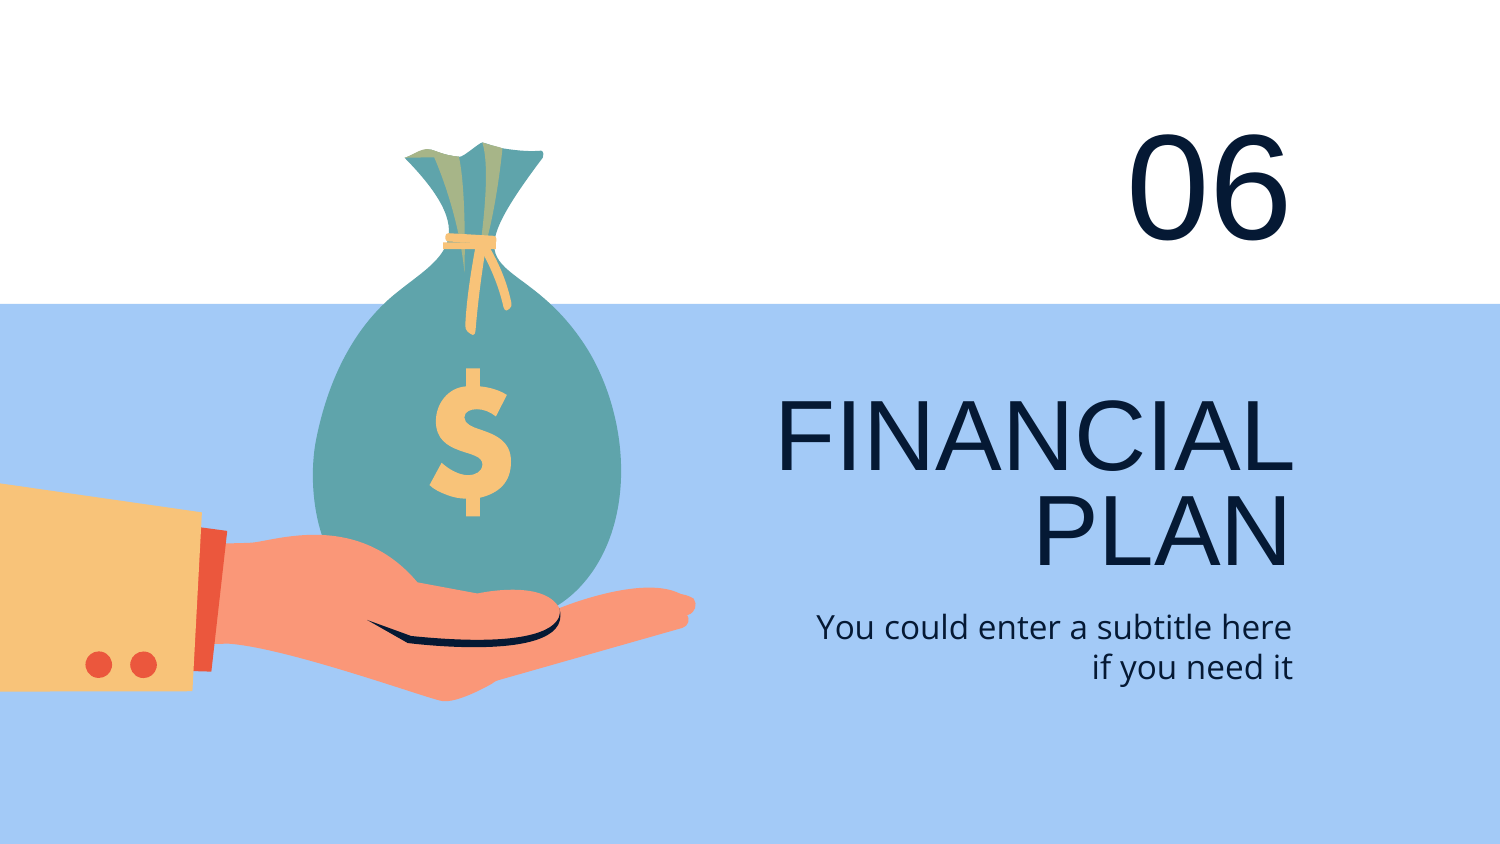

06
# FINANCIAL PLAN
You could enter a subtitle here if you need it